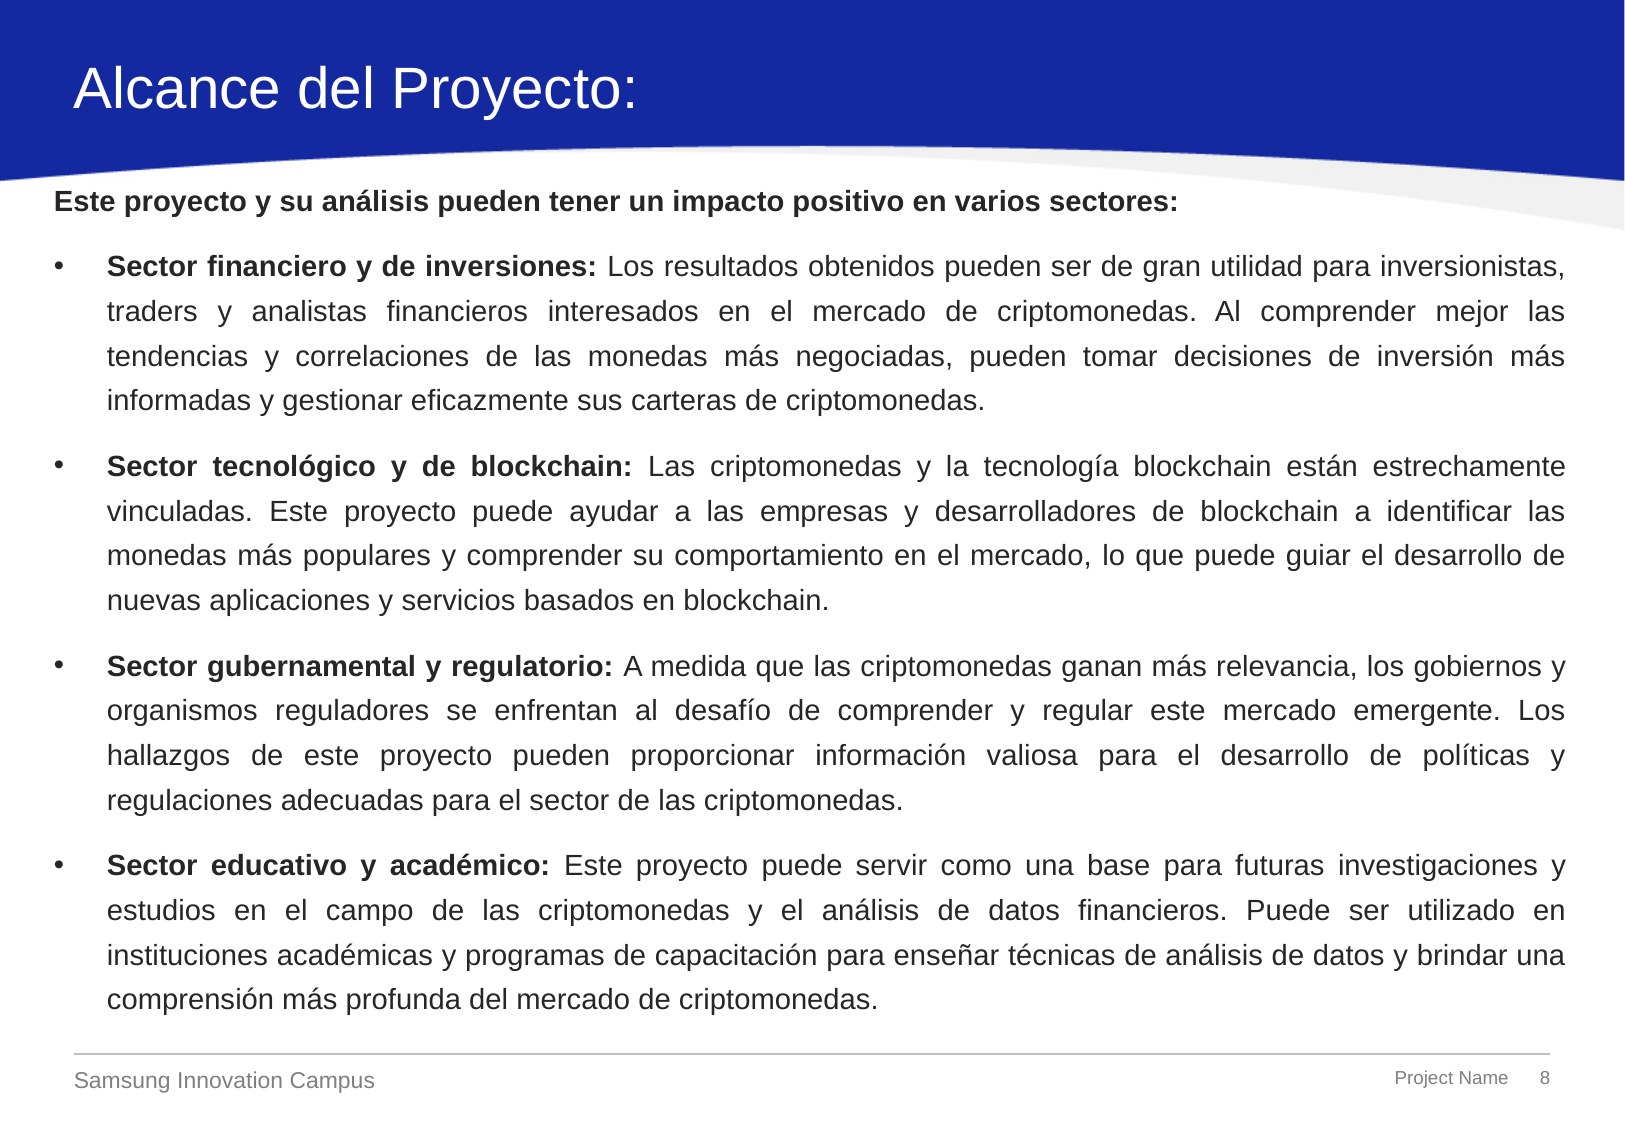

Alcance del Proyecto:
Este proyecto y su análisis pueden tener un impacto positivo en varios sectores:
Sector financiero y de inversiones: Los resultados obtenidos pueden ser de gran utilidad para inversionistas, traders y analistas financieros interesados en el mercado de criptomonedas. Al comprender mejor las tendencias y correlaciones de las monedas más negociadas, pueden tomar decisiones de inversión más informadas y gestionar eficazmente sus carteras de criptomonedas.
Sector tecnológico y de blockchain: Las criptomonedas y la tecnología blockchain están estrechamente vinculadas. Este proyecto puede ayudar a las empresas y desarrolladores de blockchain a identificar las monedas más populares y comprender su comportamiento en el mercado, lo que puede guiar el desarrollo de nuevas aplicaciones y servicios basados en blockchain.
Sector gubernamental y regulatorio: A medida que las criptomonedas ganan más relevancia, los gobiernos y organismos reguladores se enfrentan al desafío de comprender y regular este mercado emergente. Los hallazgos de este proyecto pueden proporcionar información valiosa para el desarrollo de políticas y regulaciones adecuadas para el sector de las criptomonedas.
Sector educativo y académico: Este proyecto puede servir como una base para futuras investigaciones y estudios en el campo de las criptomonedas y el análisis de datos financieros. Puede ser utilizado en instituciones académicas y programas de capacitación para enseñar técnicas de análisis de datos y brindar una comprensión más profunda del mercado de criptomonedas.